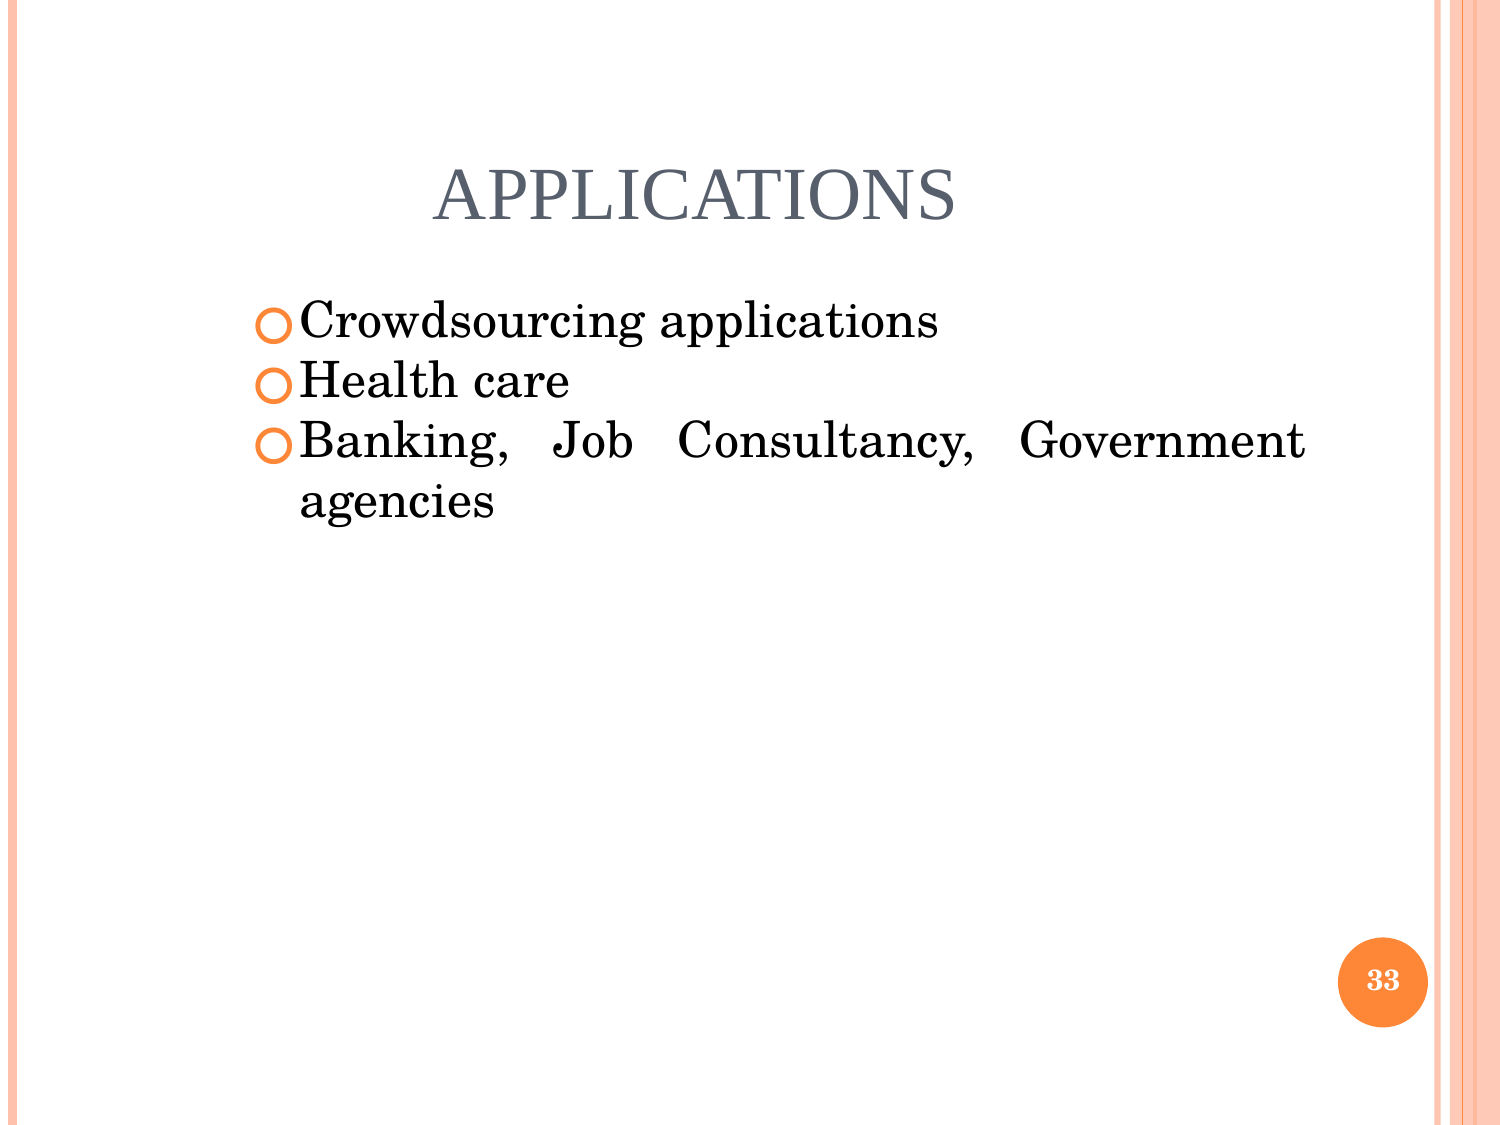

Applications
Crowdsourcing applications
Health care
Banking, Job Consultancy, Government agencies
33